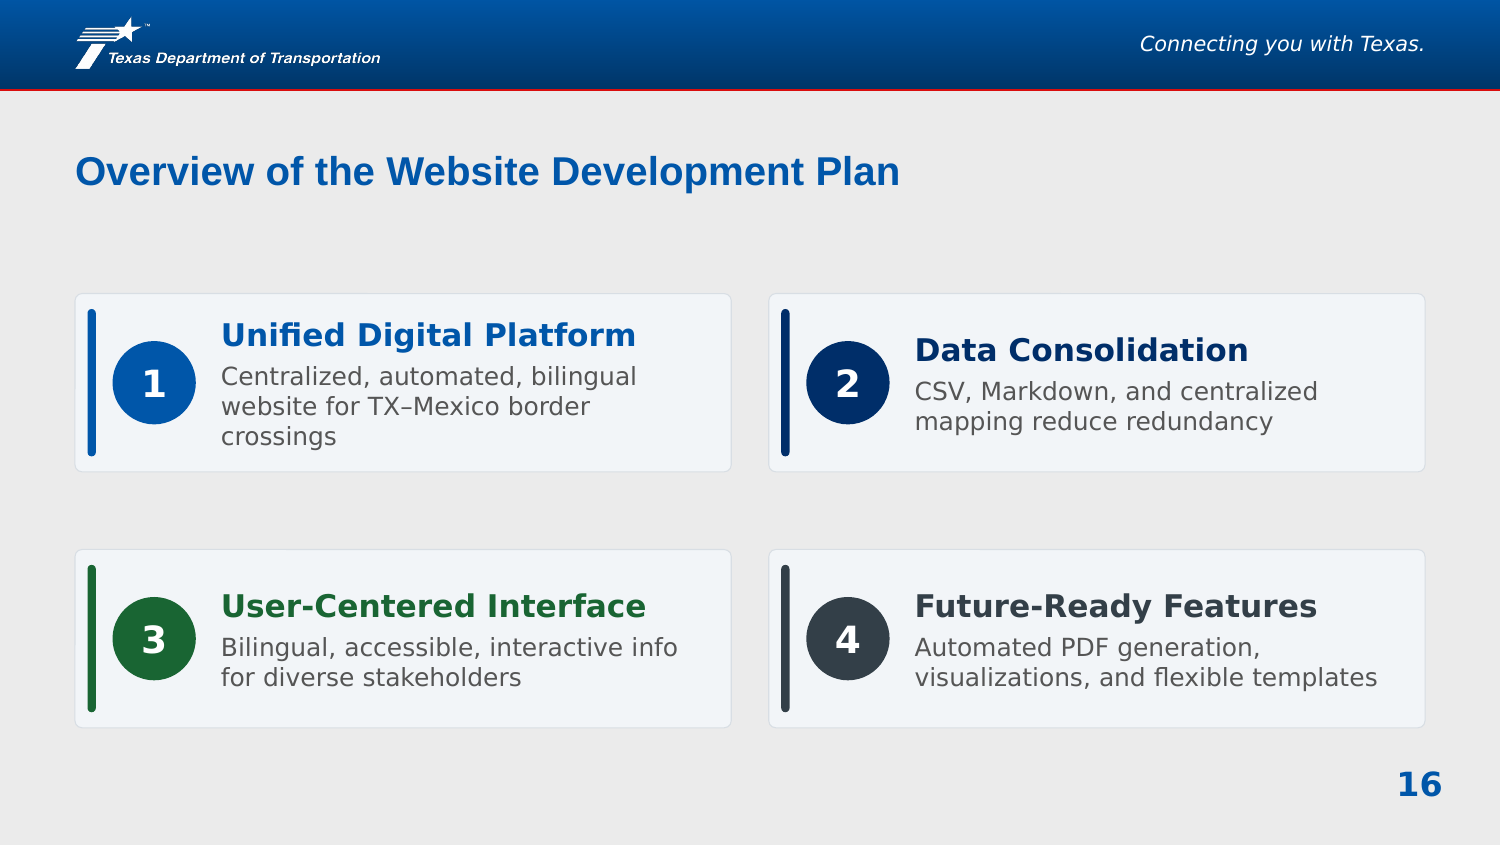

# Overview of the Website Development Plan
Unified Digital Platform
Centralized, automated, bilingual website for TX–Mexico border crossings
Data Consolidation
CSV, Markdown, and centralized mapping reduce redundancy

1
2
User-Centered Interface
Bilingual, accessible, interactive info for diverse stakeholders
Future-Ready Features
Automated PDF generation, visualizations, and flexible templates

3
4